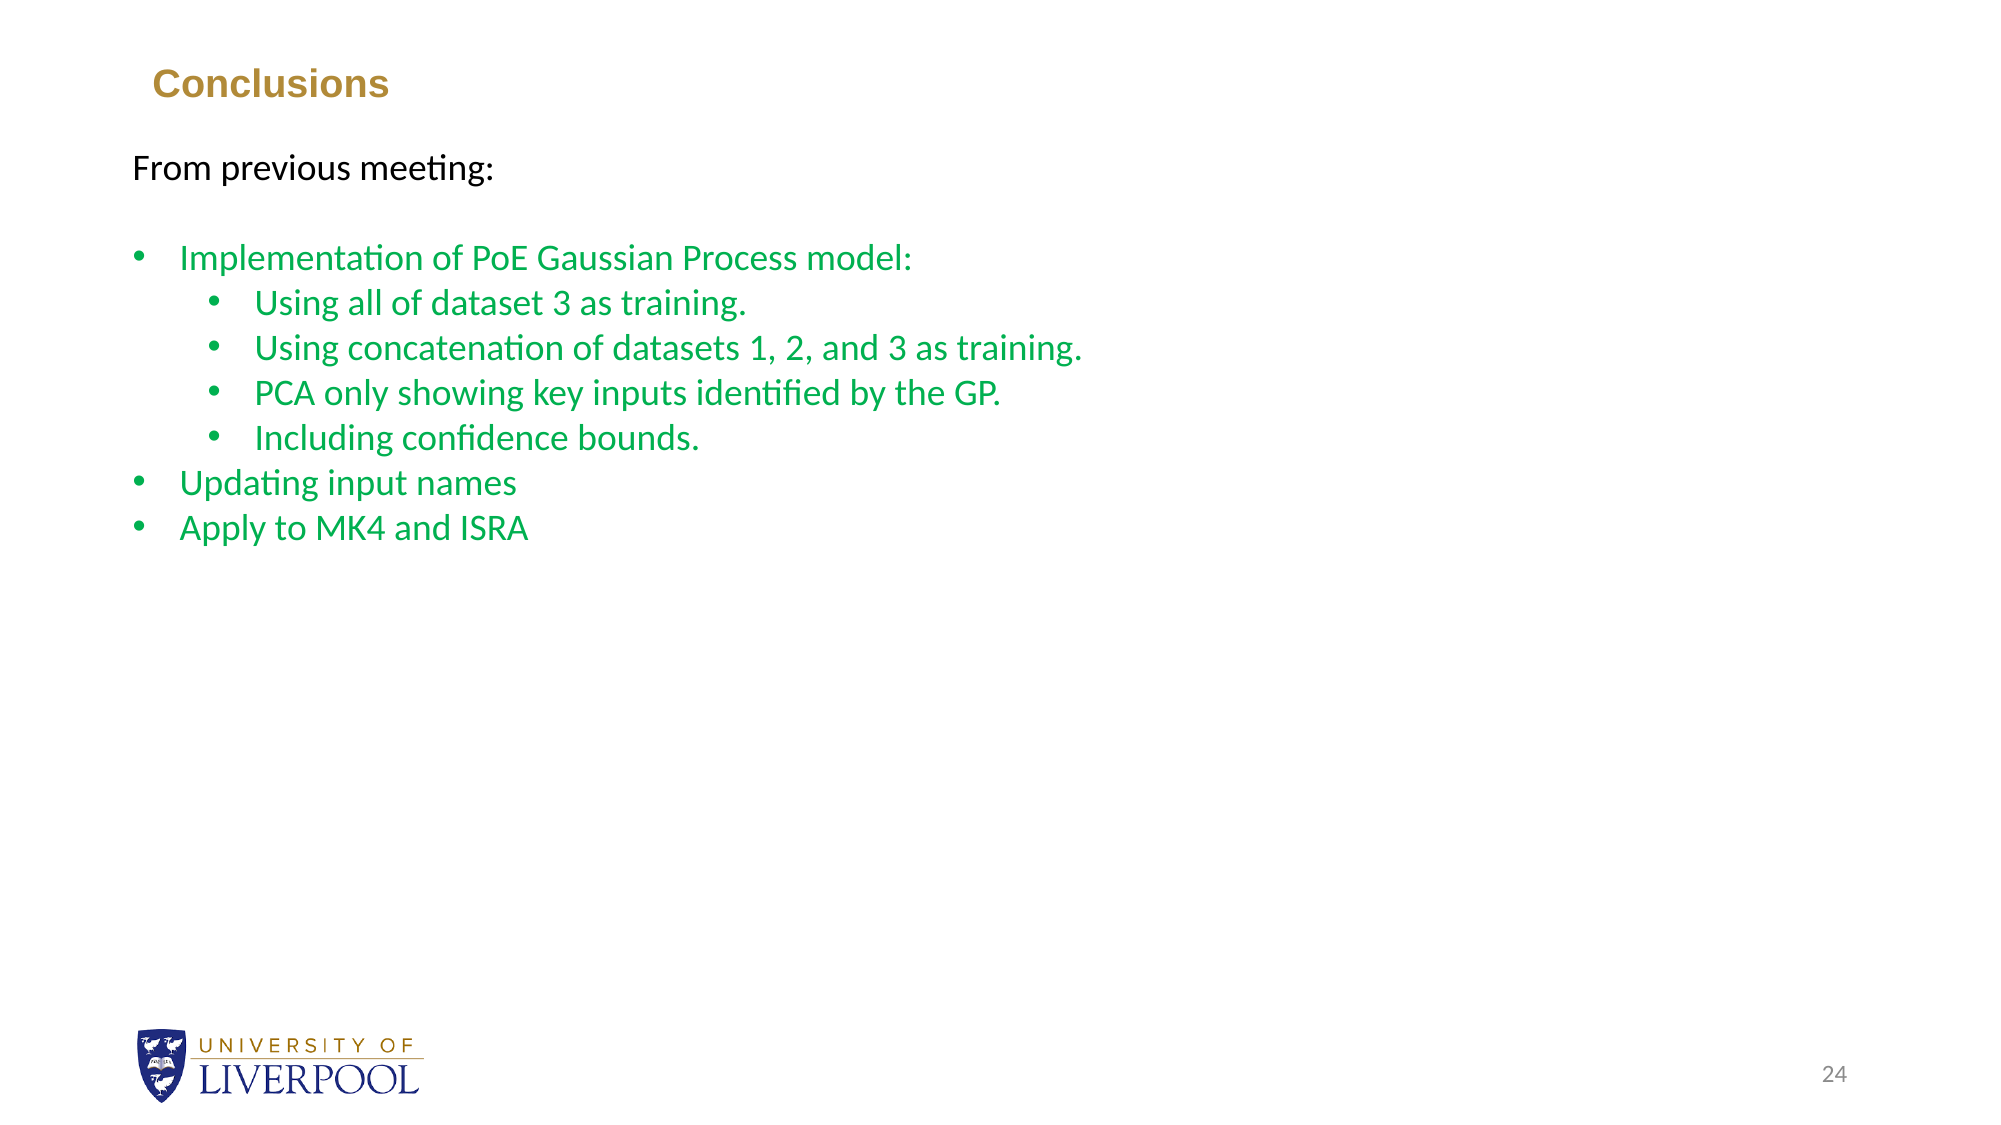

# Conclusions
From previous meeting:

Implementation of PoE Gaussian Process model:
Using all of dataset 3 as training.
Using concatenation of datasets 1, 2, and 3 as training.
PCA only showing key inputs identified by the GP.
Including confidence bounds.
Updating input names
Apply to MK4 and ISRA

24